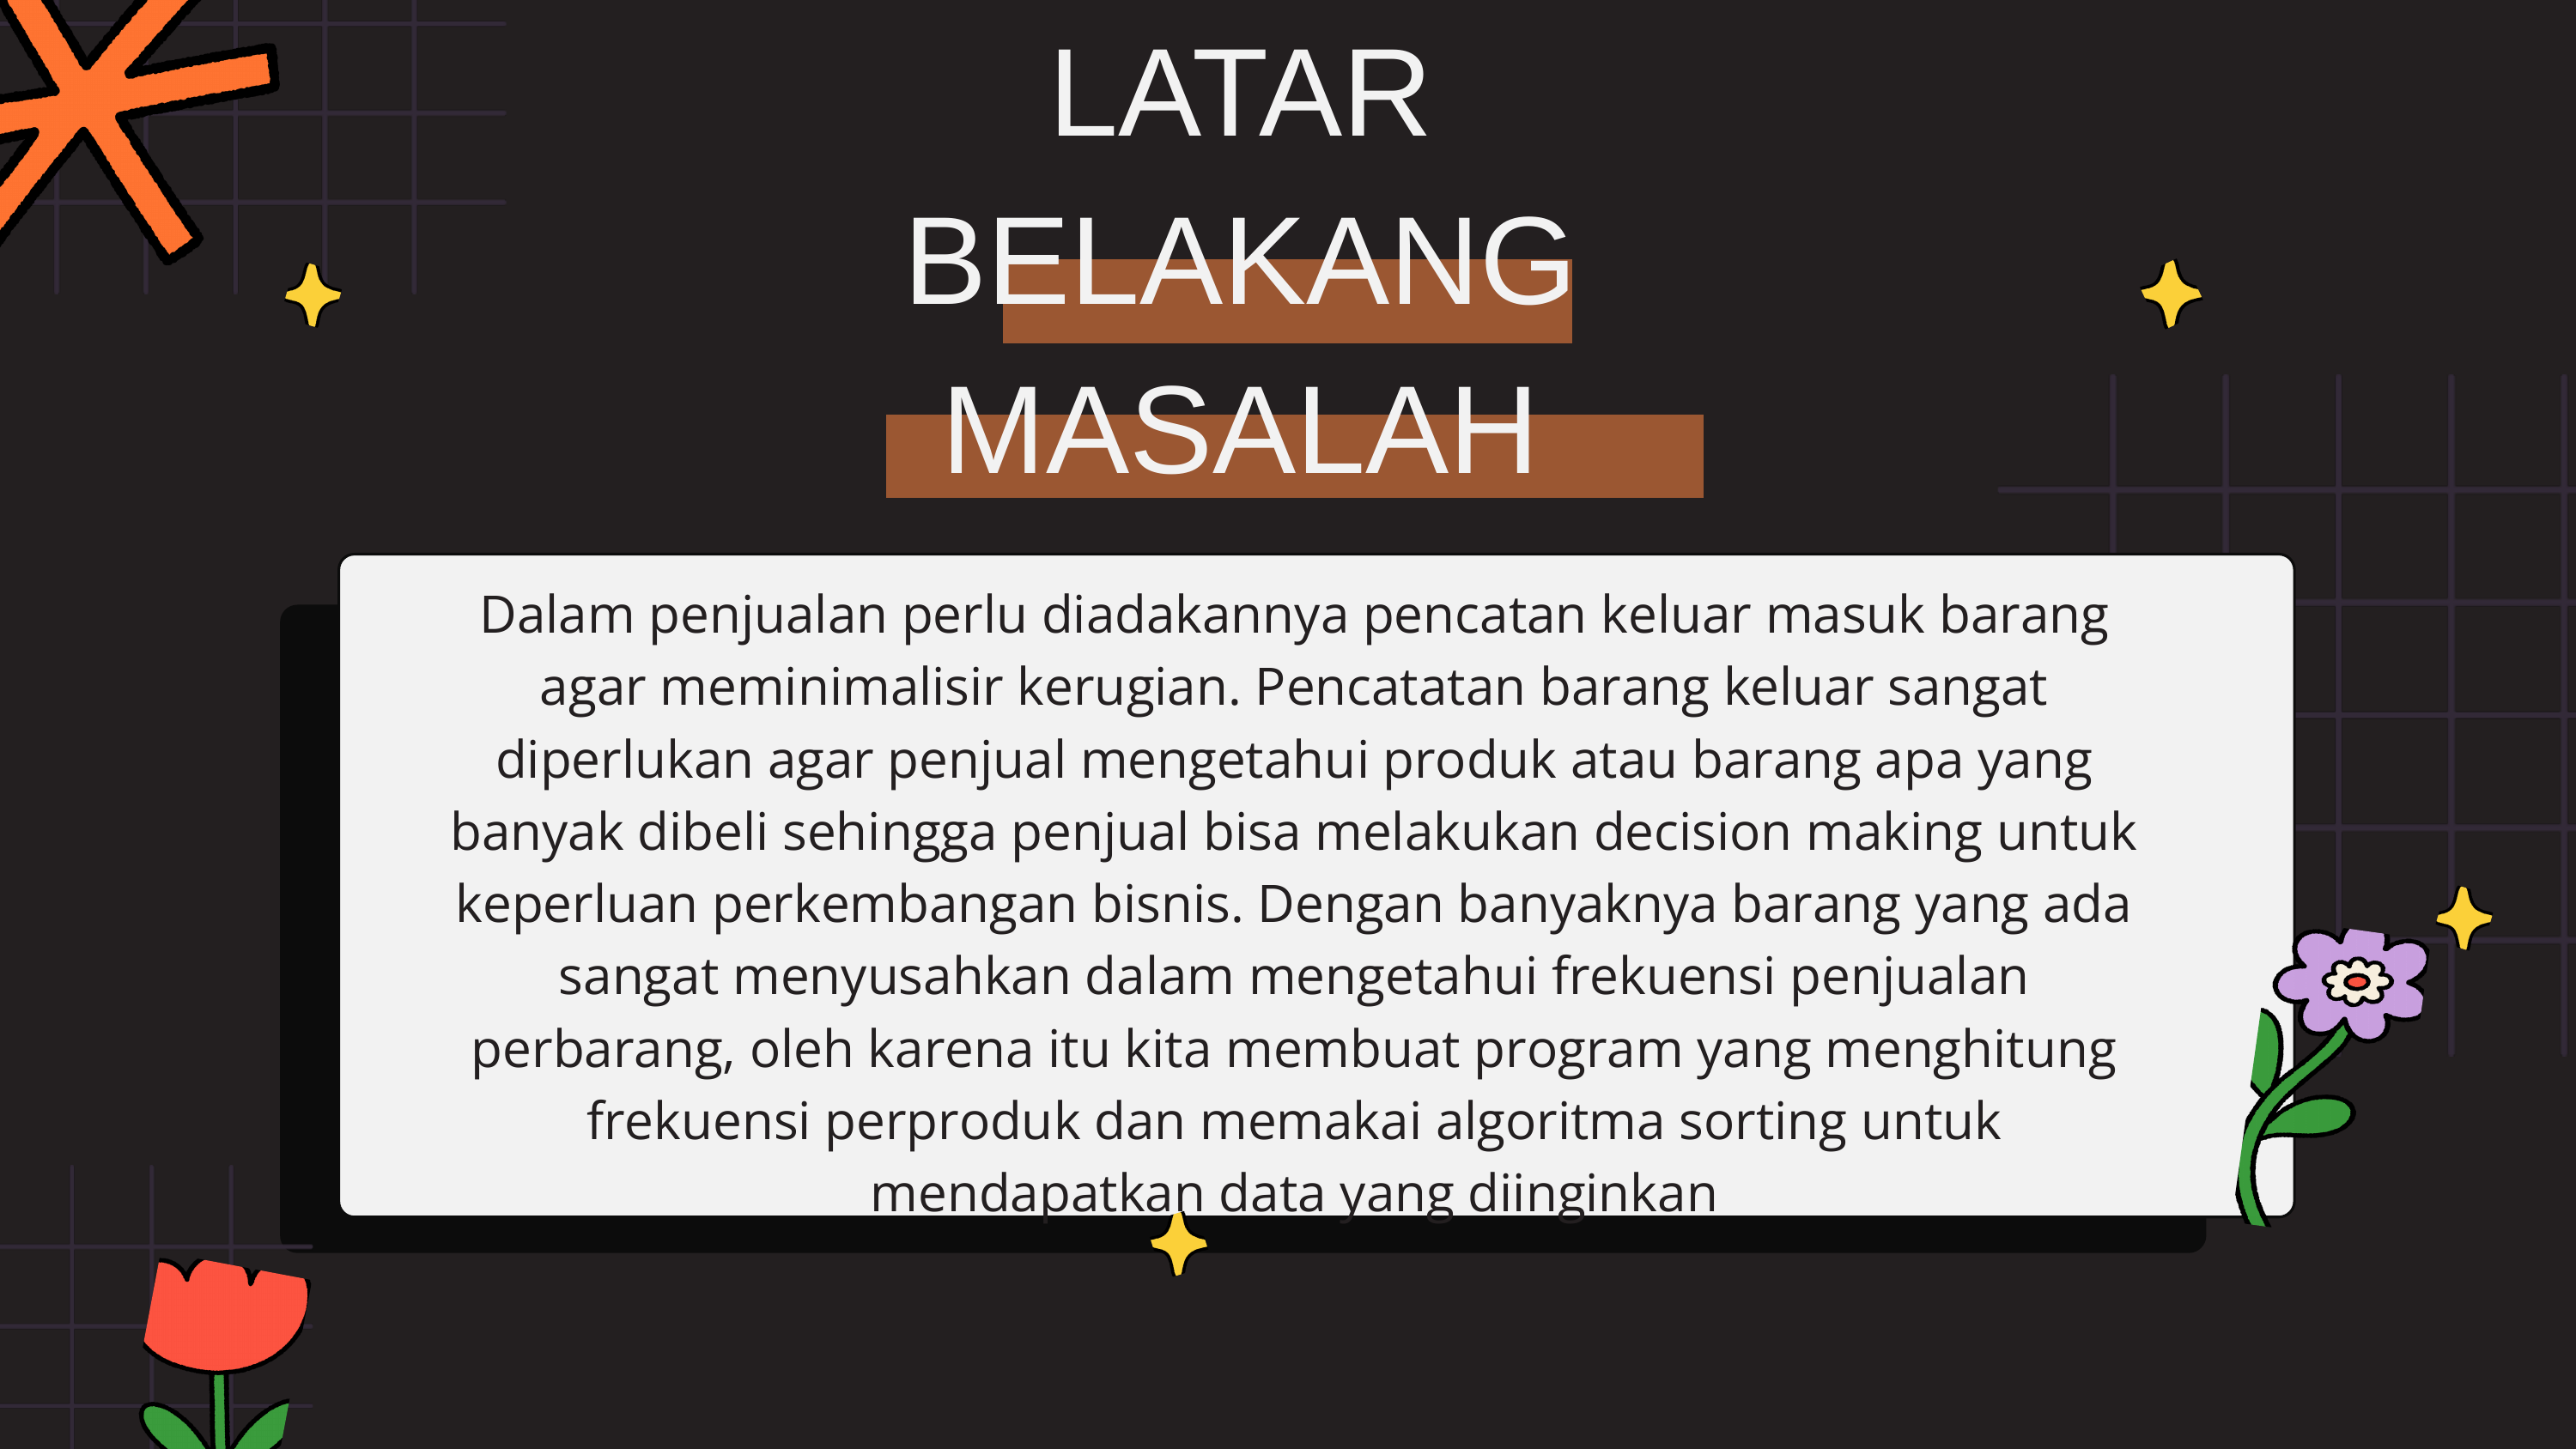

LATAR BELAKANG MASALAH

Dalam penjualan perlu diadakannya pencatan keluar masuk barang agar meminimalisir kerugian. Pencatatan barang keluar sangat diperlukan agar penjual mengetahui produk atau barang apa yang banyak dibeli sehingga penjual bisa melakukan decision making untuk keperluan perkembangan bisnis. Dengan banyaknya barang yang ada sangat menyusahkan dalam mengetahui frekuensi penjualan perbarang, oleh karena itu kita membuat program yang menghitung frekuensi perproduk dan memakai algoritma sorting untuk mendapatkan data yang diinginkan

DA